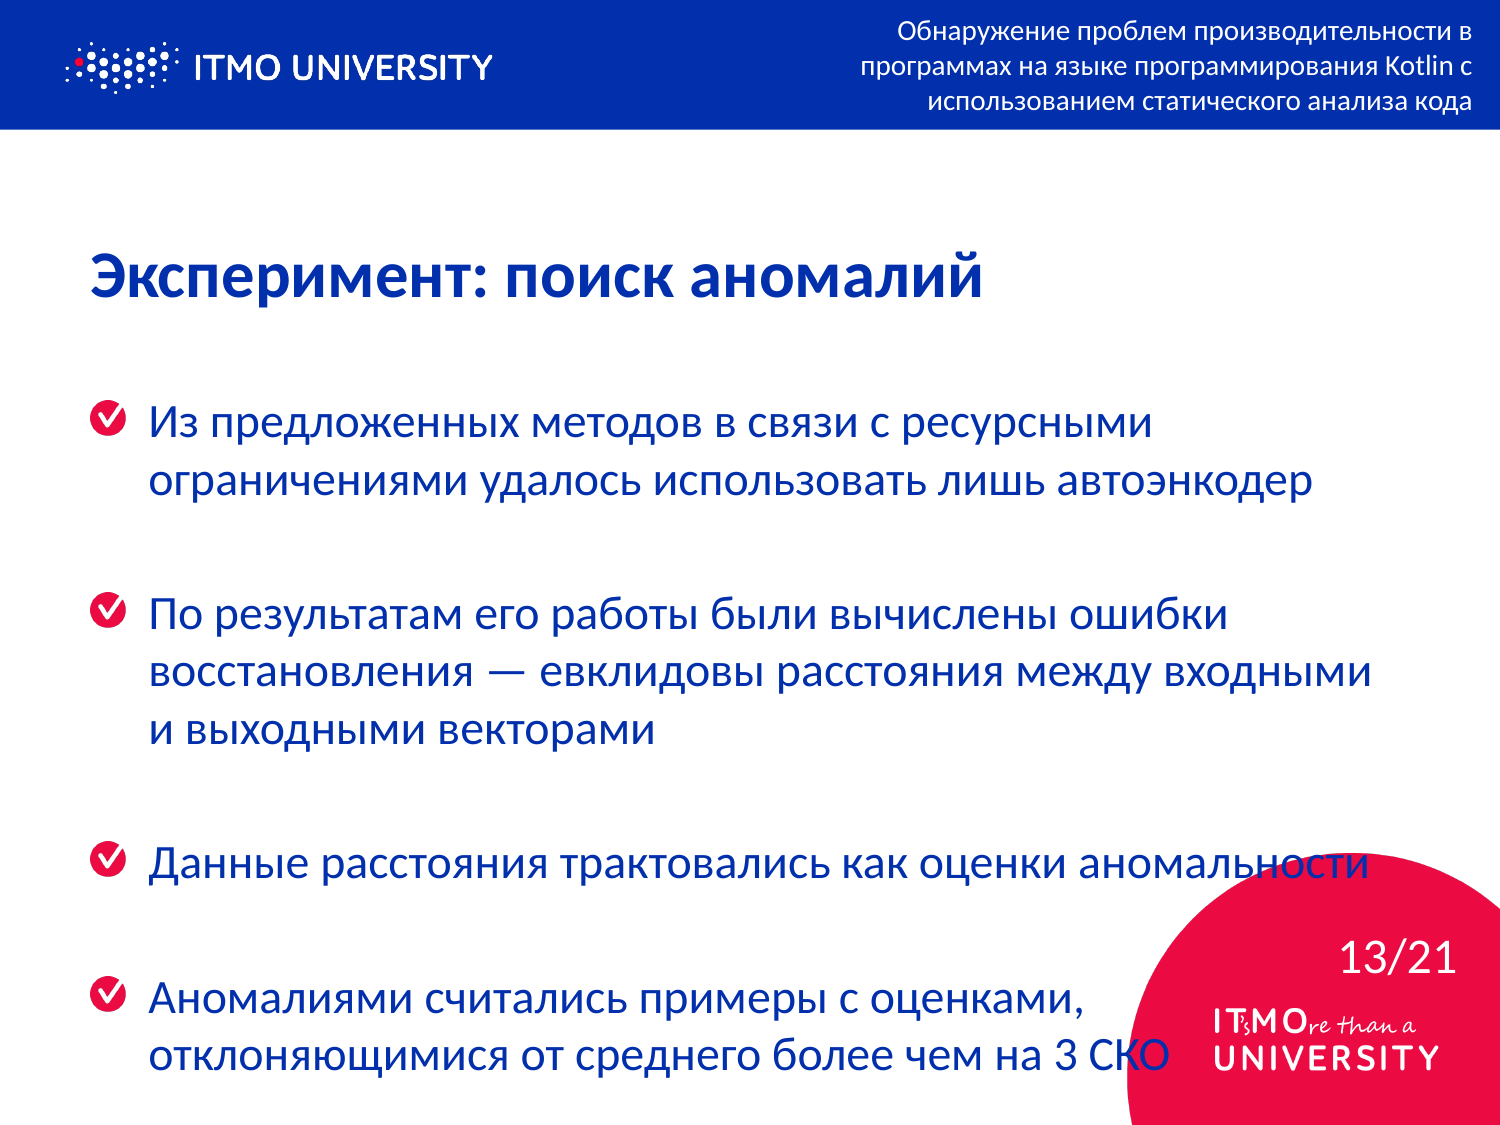

Обнаружение проблем производительности в программах на языке программирования Kotlin с использованием статического анализа кода
# Эксперимент: поиск аномалий
Из предложенных методов в связи с ресурсными ограничениями удалось использовать лишь автоэнкодер

По результатам его работы были вычислены ошибки восстановления — евклидовы расстояния между входными и выходными векторами

Данные расстояния трактовались как оценки аномальности

Аномалиями считались примеры с оценками, отклоняющимися от среднего более чем на 3 СКО

13/21